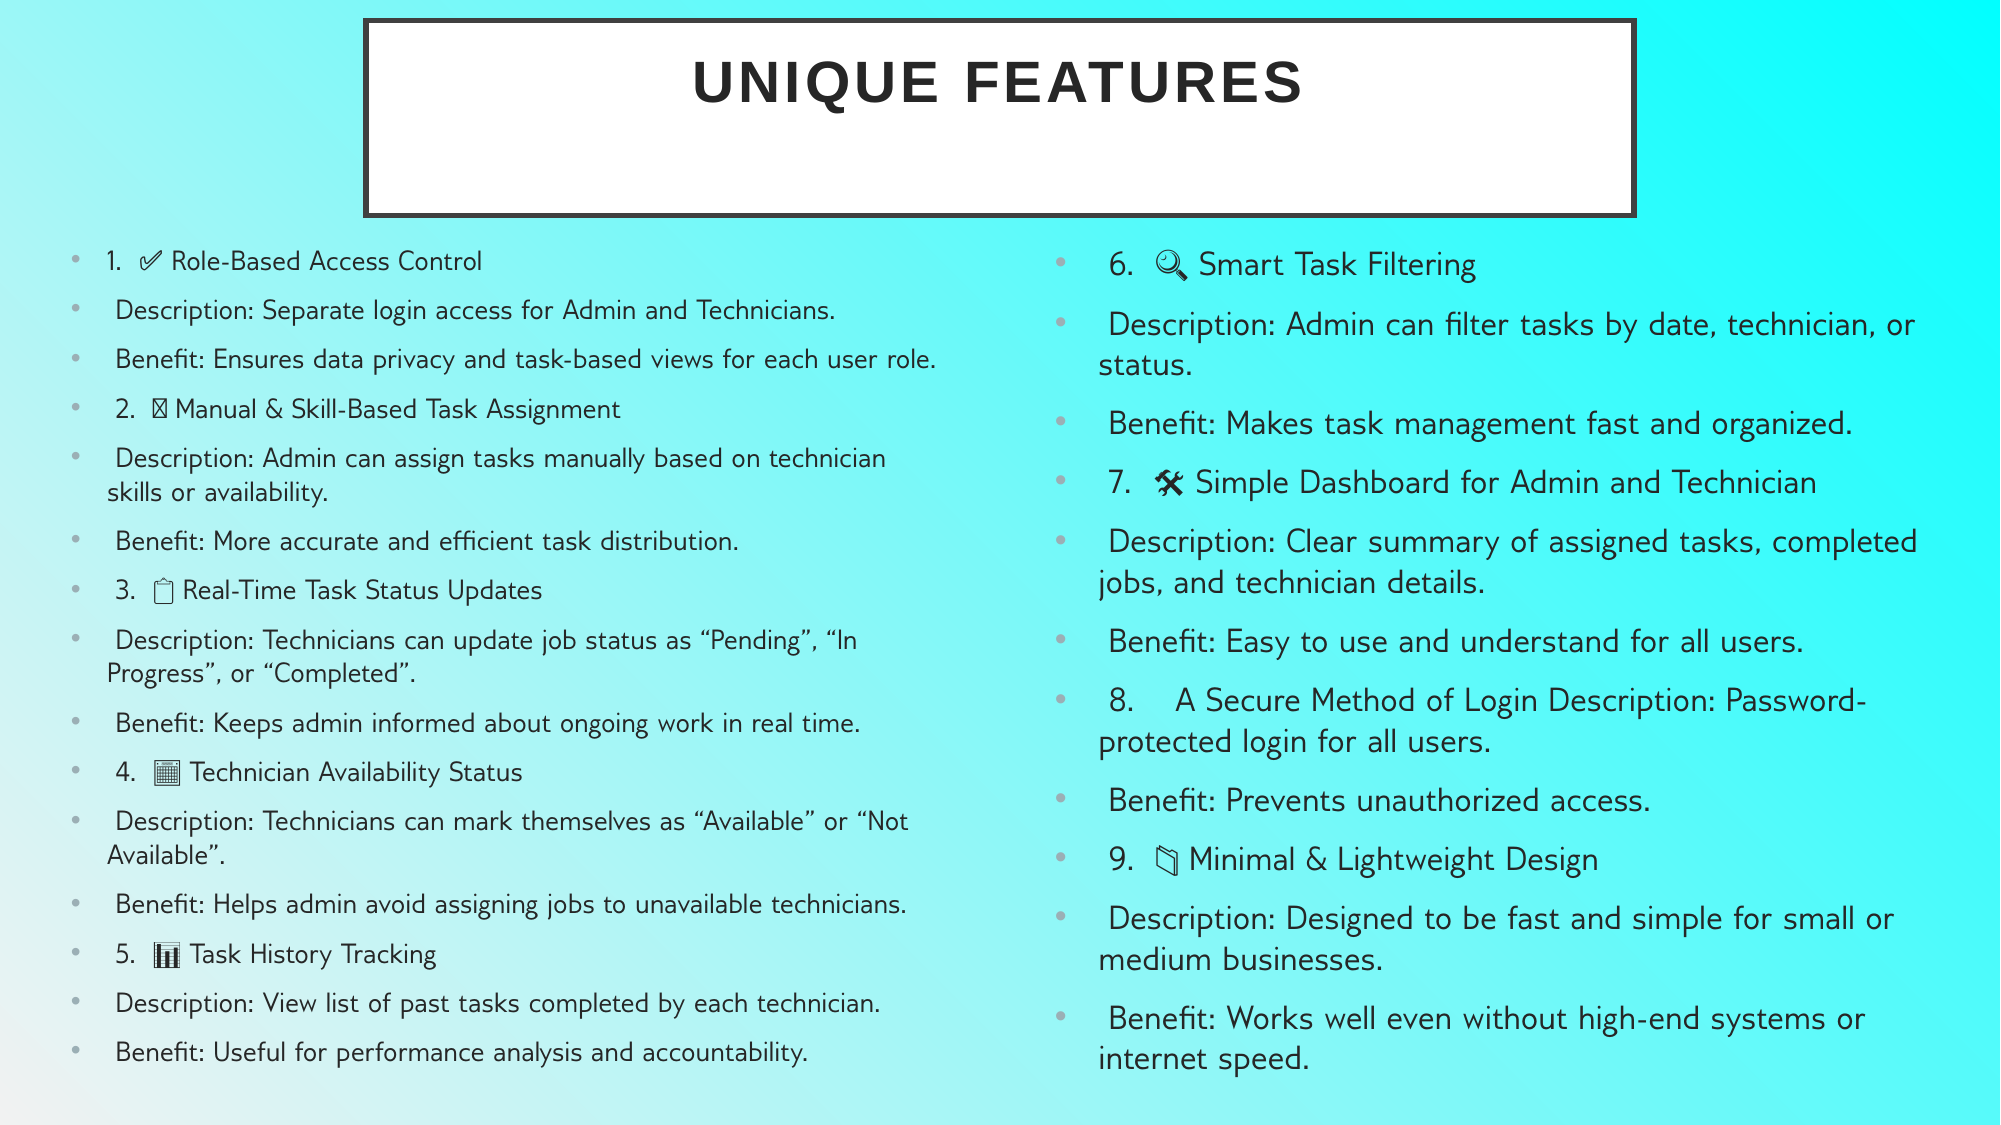

# UNIQUE FEATURES
1.  ✅ Role-Based Access Control
 Description: Separate login access for Admin and Technicians.
 Benefit: Ensures data privacy and task-based views for each user role.
 2.  🧰 Manual & Skill-Based Task Assignment
 Description: Admin can assign tasks manually based on technician skills or availability.
 Benefit: More accurate and efficient task distribution.
 3.  📋 Real-Time Task Status Updates
 Description: Technicians can update job status as “Pending”, “In Progress”, or “Completed”.
 Benefit: Keeps admin informed about ongoing work in real time.
 4.  📅 Technician Availability Status
 Description: Technicians can mark themselves as “Available” or “Not Available”.
 Benefit: Helps admin avoid assigning jobs to unavailable technicians.
 5.  📊 Task History Tracking
 Description: View list of past tasks completed by each technician.
 Benefit: Useful for performance analysis and accountability.
 6.  🔍 Smart Task Filtering
 Description: Admin can filter tasks by date, technician, or status.
 Benefit: Makes task management fast and organized.
 7.  🛠️ Simple Dashboard for Admin and Technician
 Description: Clear summary of assigned tasks, completed jobs, and technician details.
 Benefit: Easy to use and understand for all users.
 8.    A Secure Method of Login Description: Password-protected login for all users.
 Benefit: Prevents unauthorized access.
 9.  📁 Minimal & Lightweight Design
 Description: Designed to be fast and simple for small or medium businesses.
 Benefit: Works well even without high-end systems or internet speed.